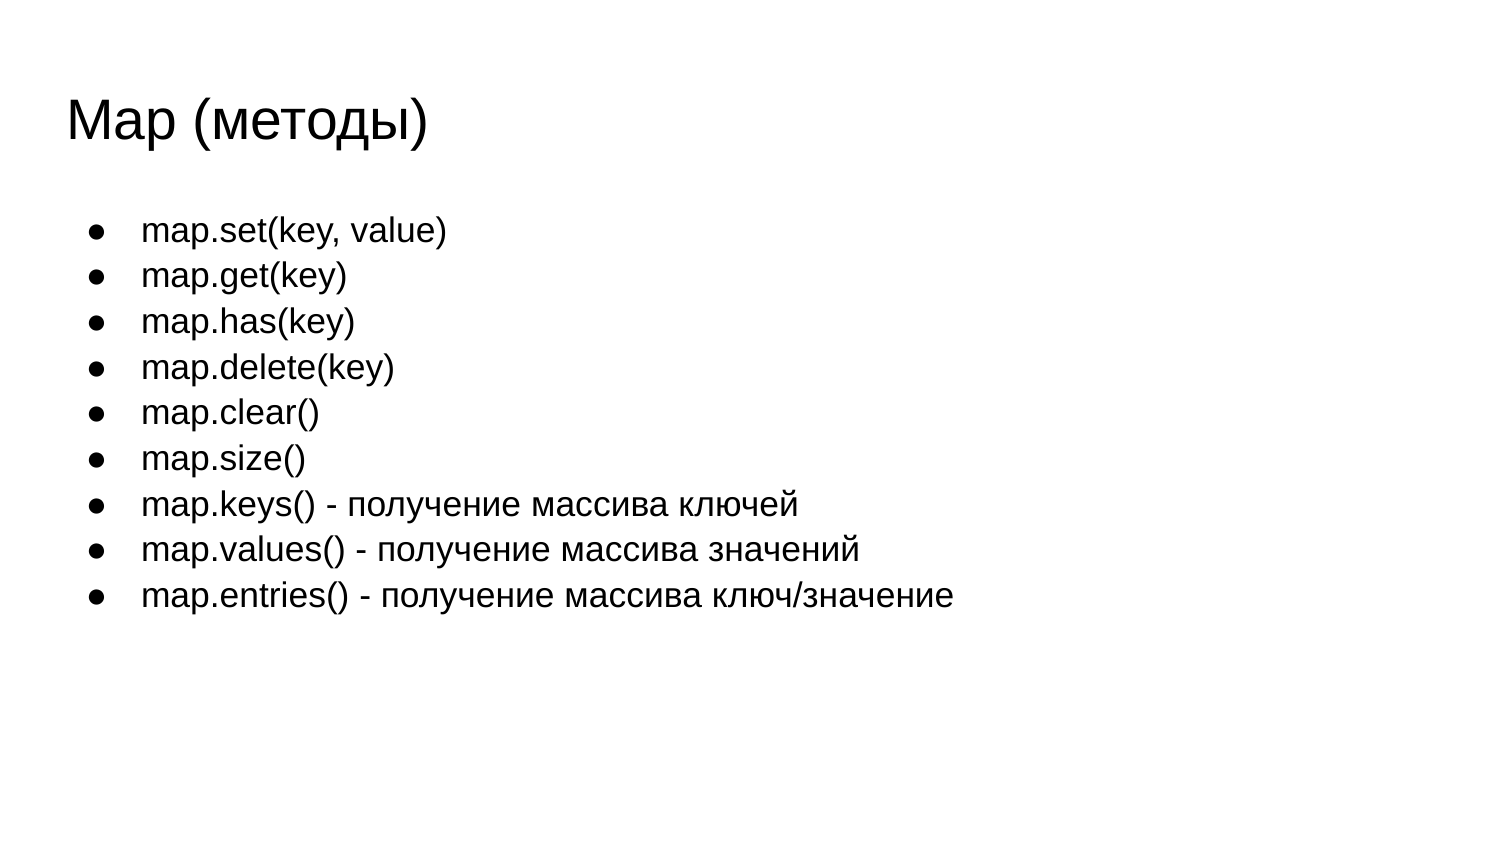

# Map (методы)
map.set(key, value)
map.get(key)
map.has(key)
map.delete(key)
map.clear()
map.size()
map.keys() - получение массива ключей
map.values() - получение массива значений
map.entries() - получение массива ключ/значение